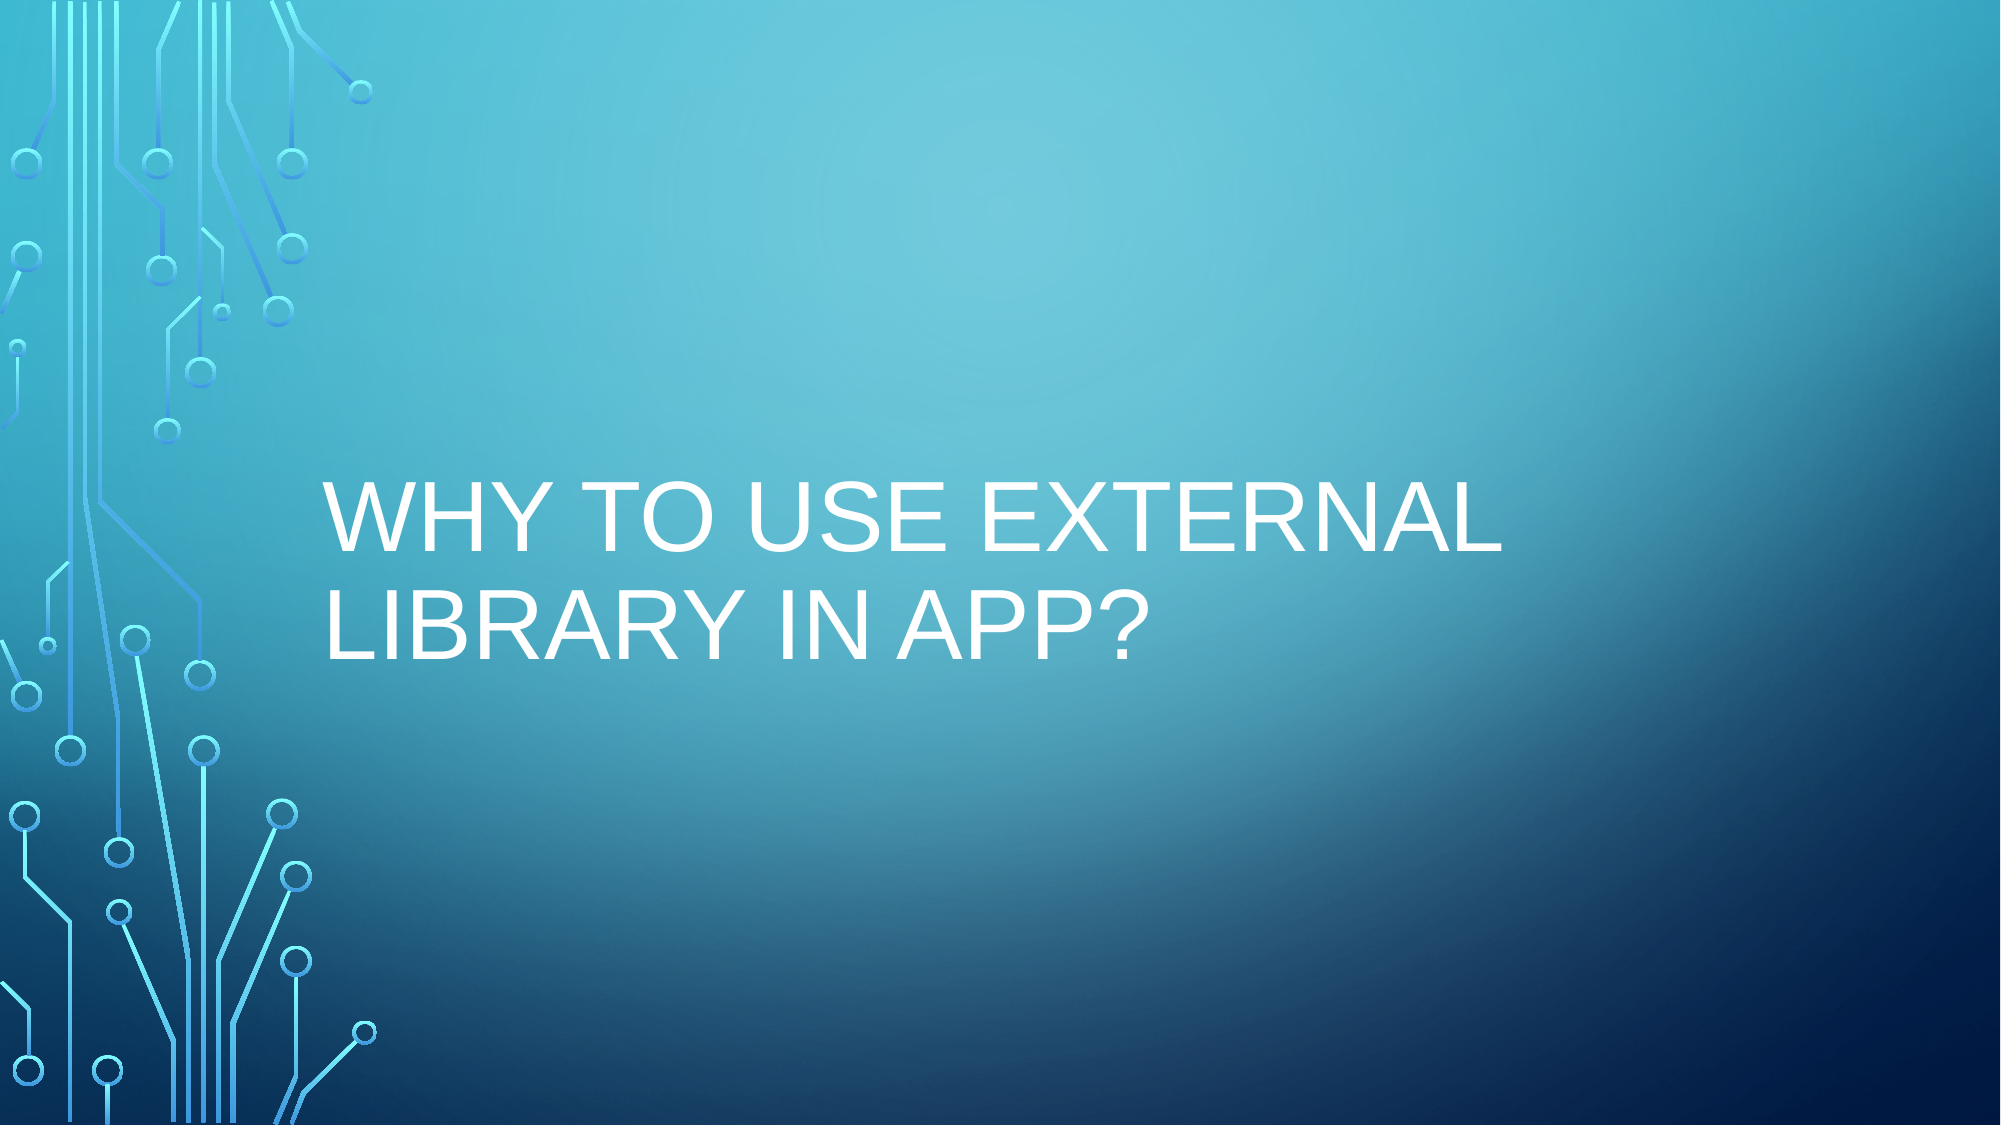

# Why to use external library in App?